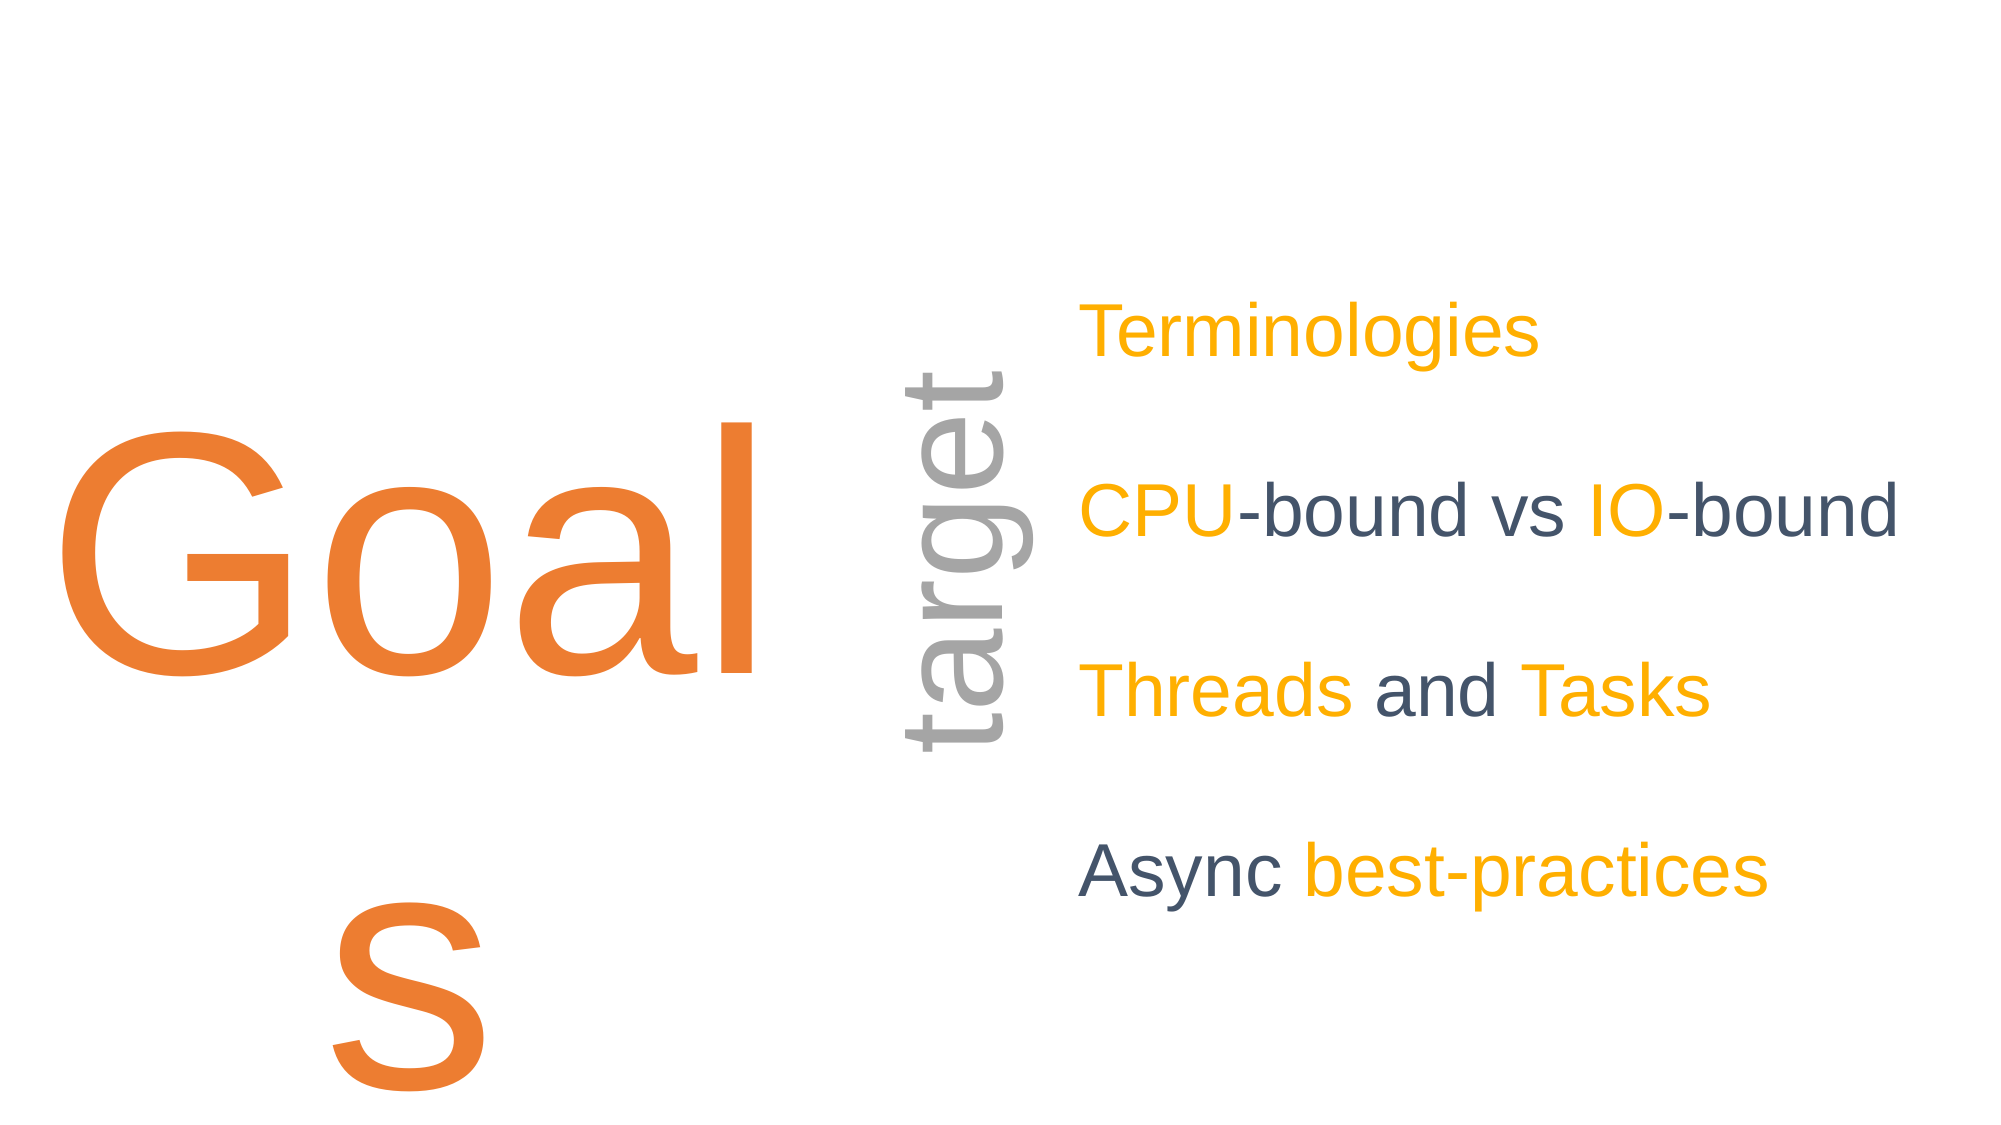

Terminologies
CPU-bound vs IO-bound

Threads and Tasks

Async best-practices
Goals
target